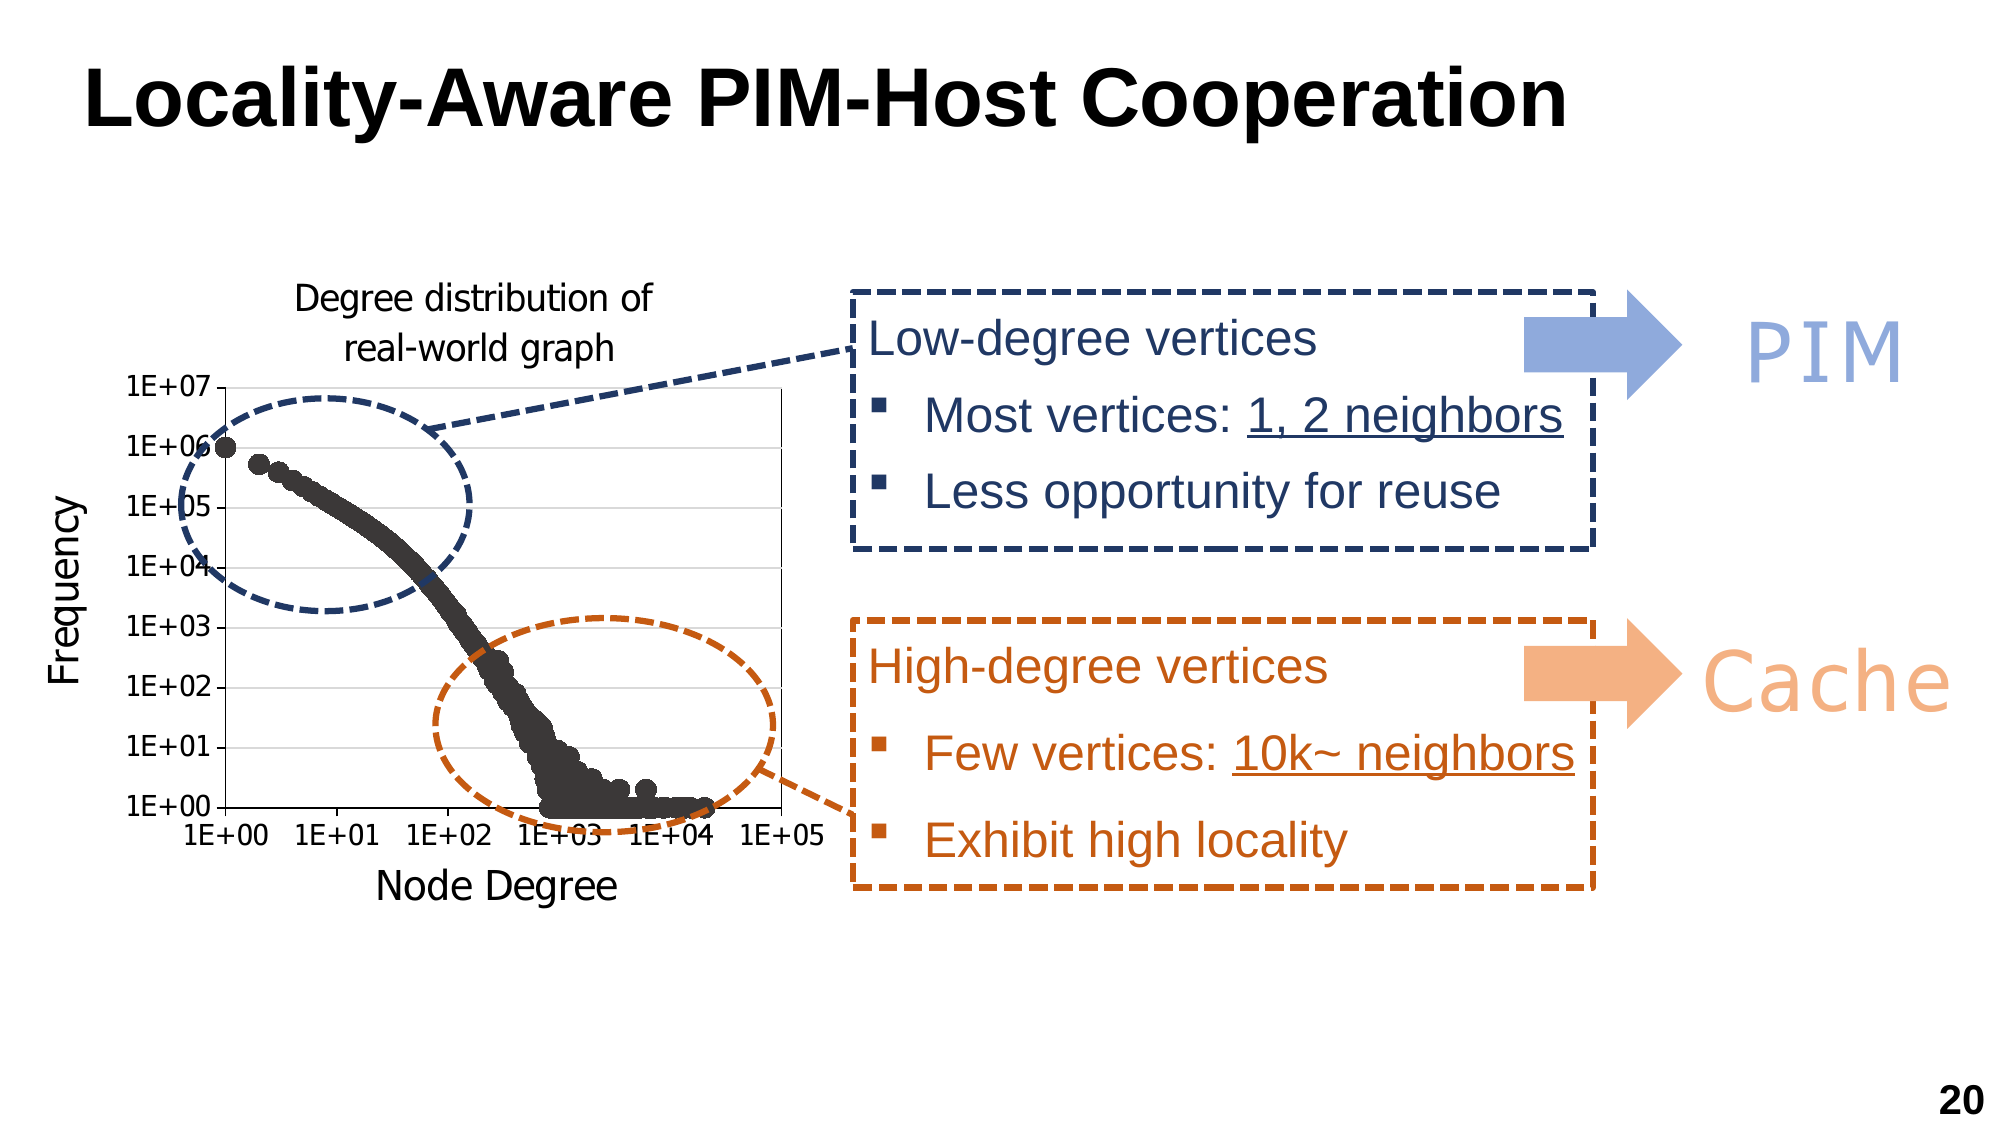

# Locality-Aware PIM-Host Cooperation
Degree distribution of
real-world graph
PIM

Low-degree vertices
Most vertices: 1, 2 neighbors
Less opportunity for reuse

### Chart

| Category |  |
|---|---|

Cache
High-degree vertices
Few vertices: 10k~ neighbors
Exhibit high locality
20